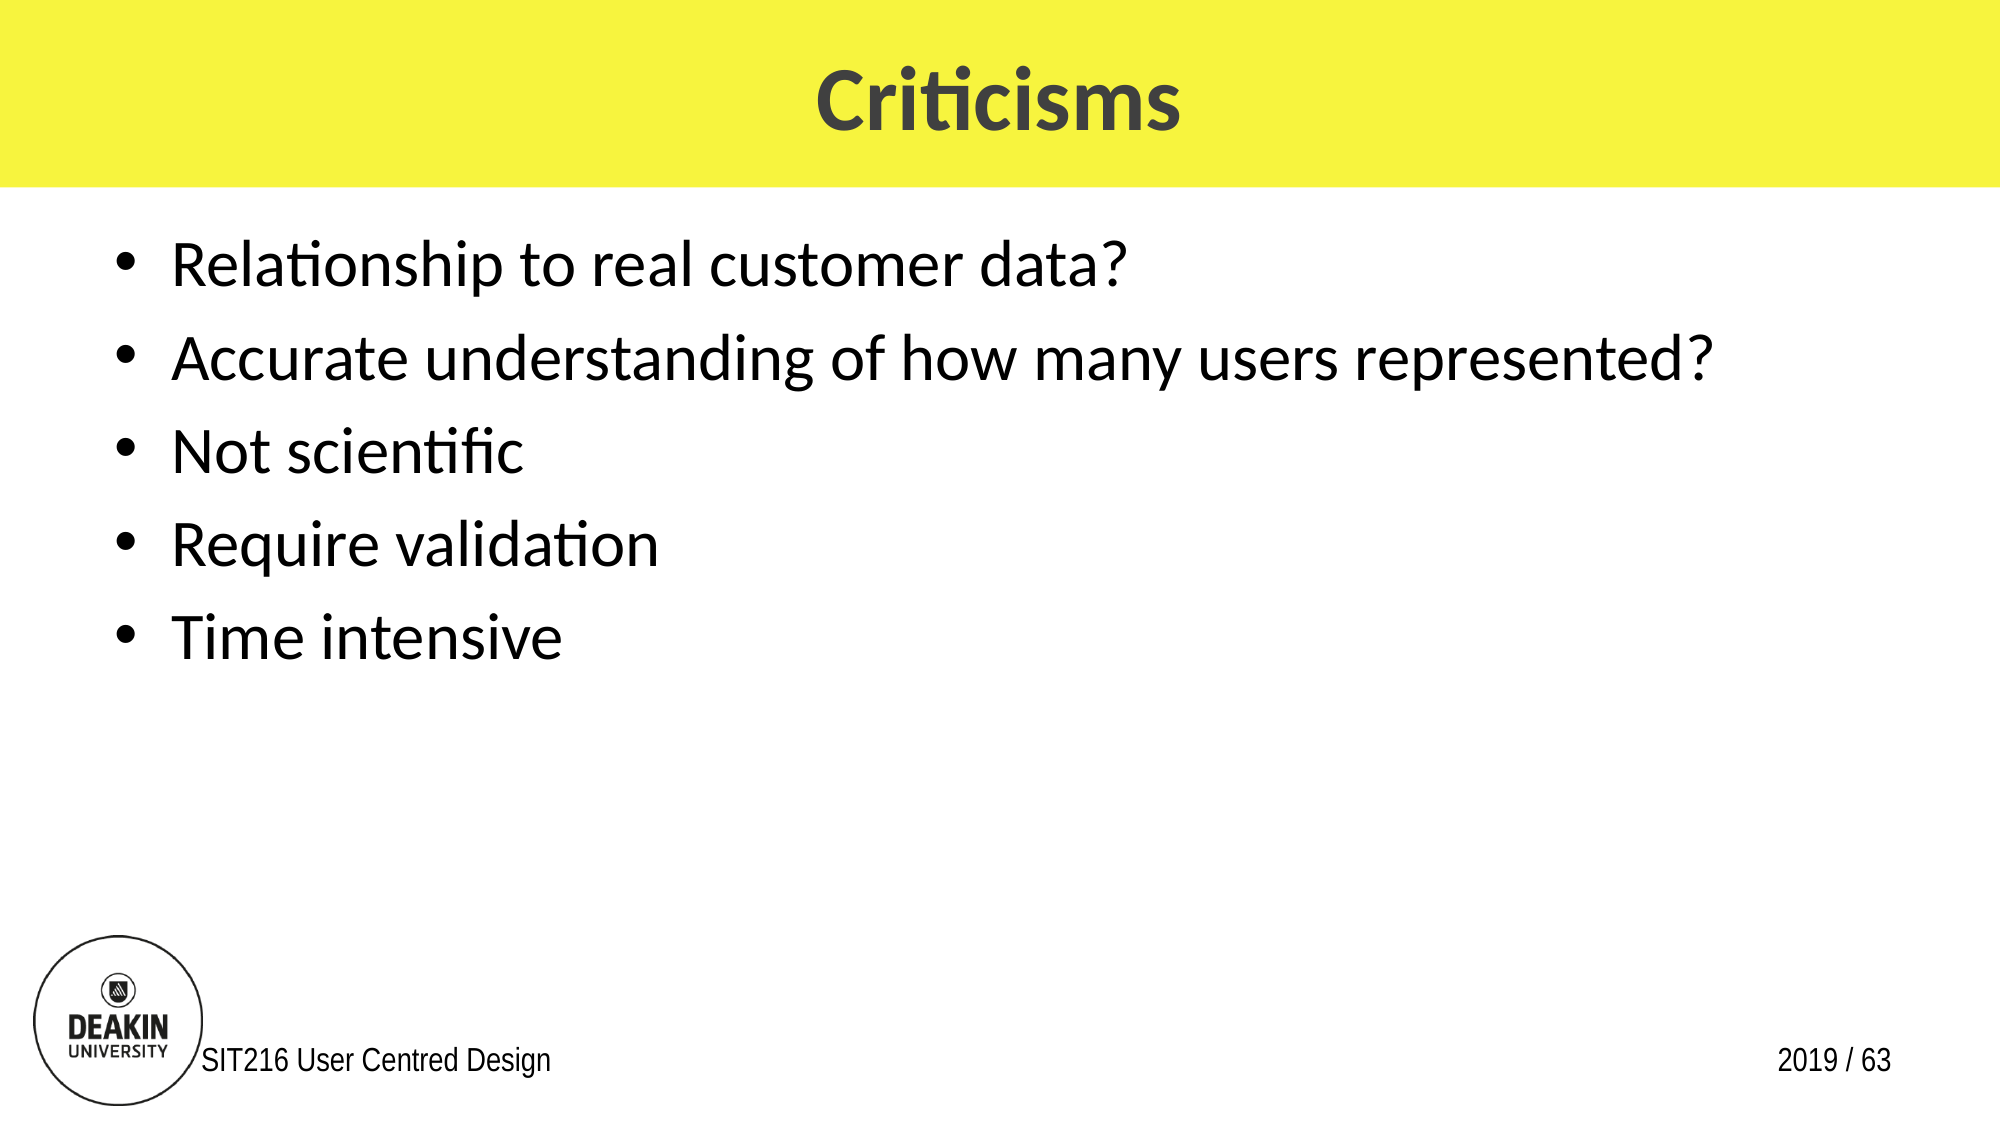

# Criticisms
Relationship to real customer data?
Accurate understanding of how many users represented?
Not scientific
Require validation
Time intensive